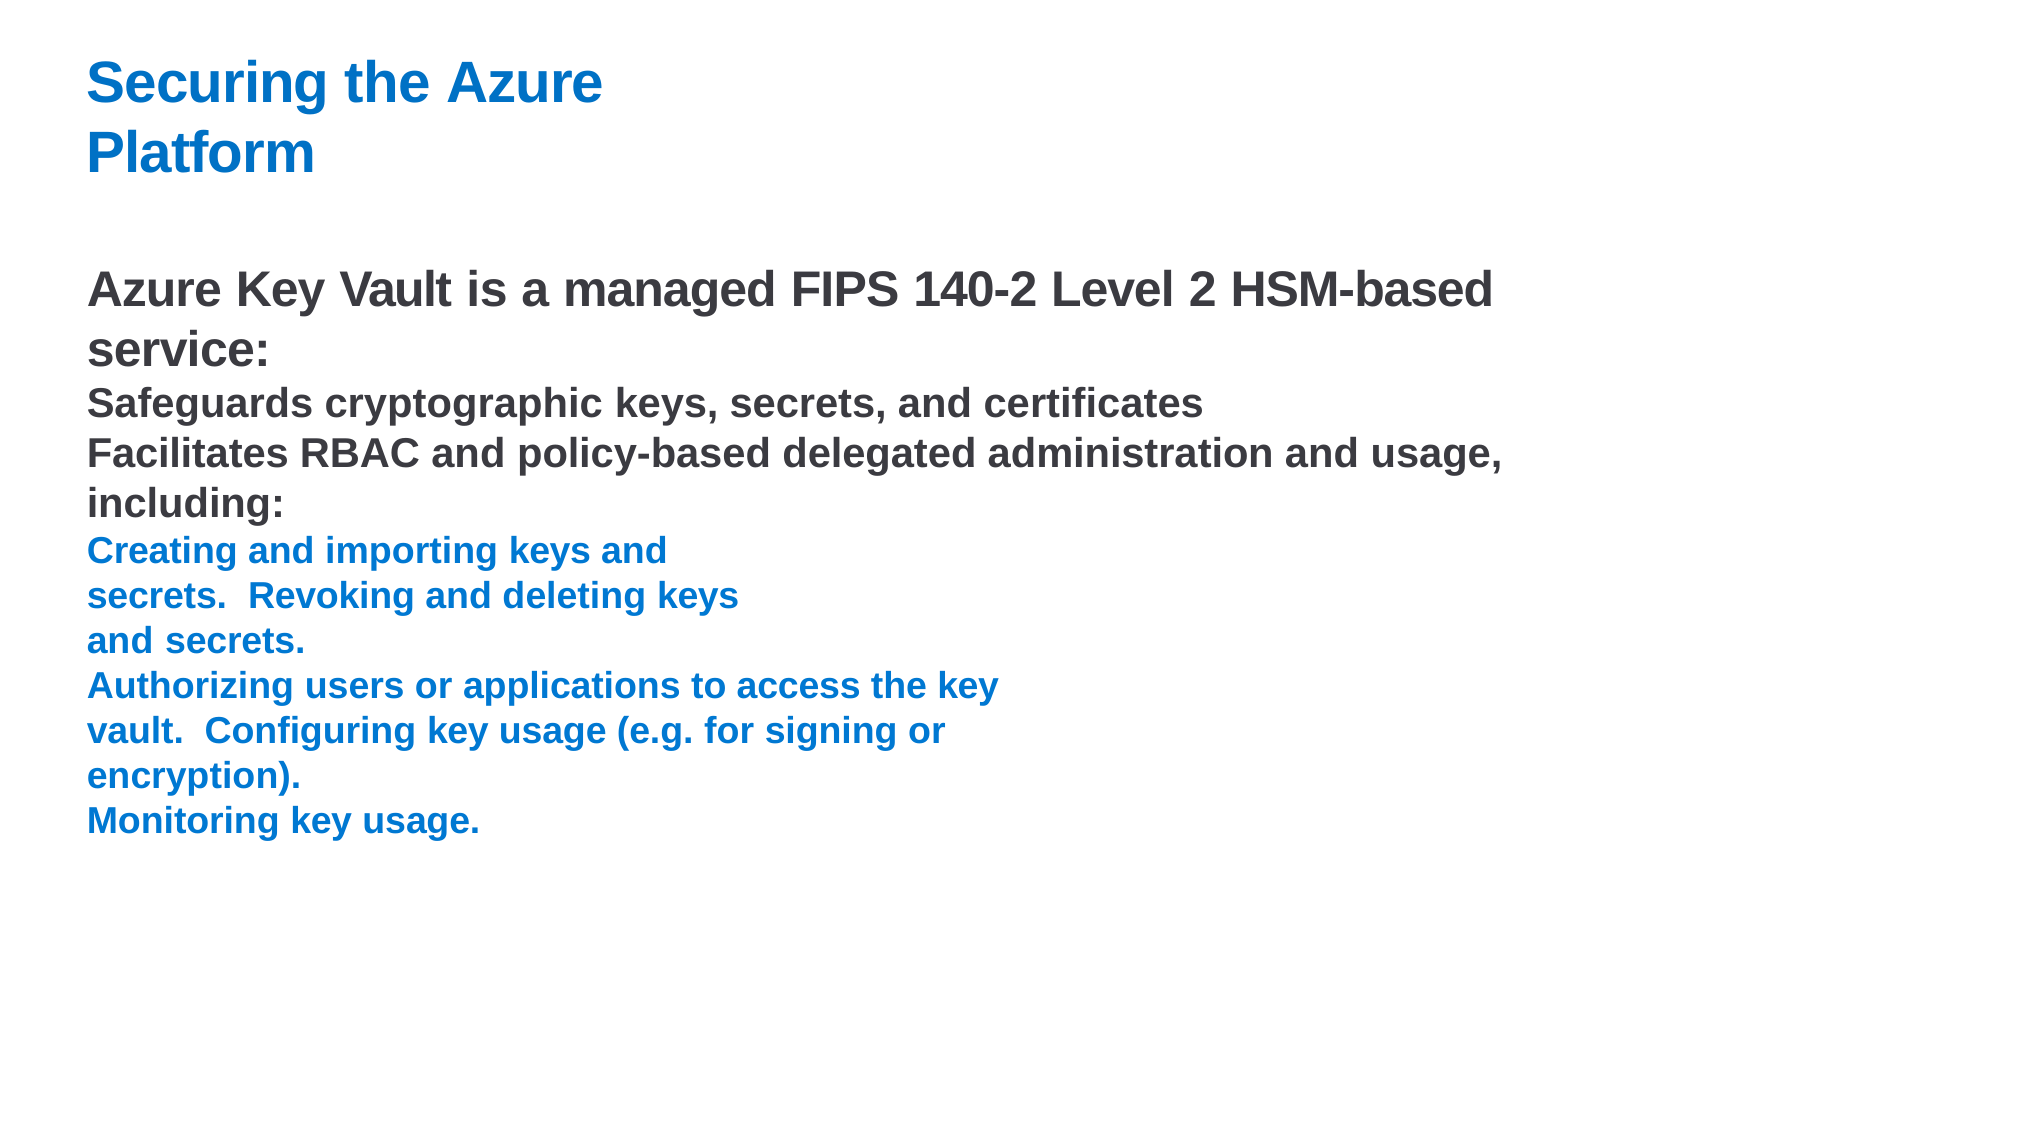

# Securing the Azure Platform
Azure Key Vault is a managed FIPS 140-2 Level 2 HSM-based service:
Safeguards cryptographic keys, secrets, and certificates
Facilitates RBAC and policy-based delegated administration and usage, including:
Creating and importing keys and secrets.  Revoking and deleting keys and secrets.
Authorizing users or applications to access the key vault.  Configuring key usage (e.g. for signing or encryption).
Monitoring key usage.